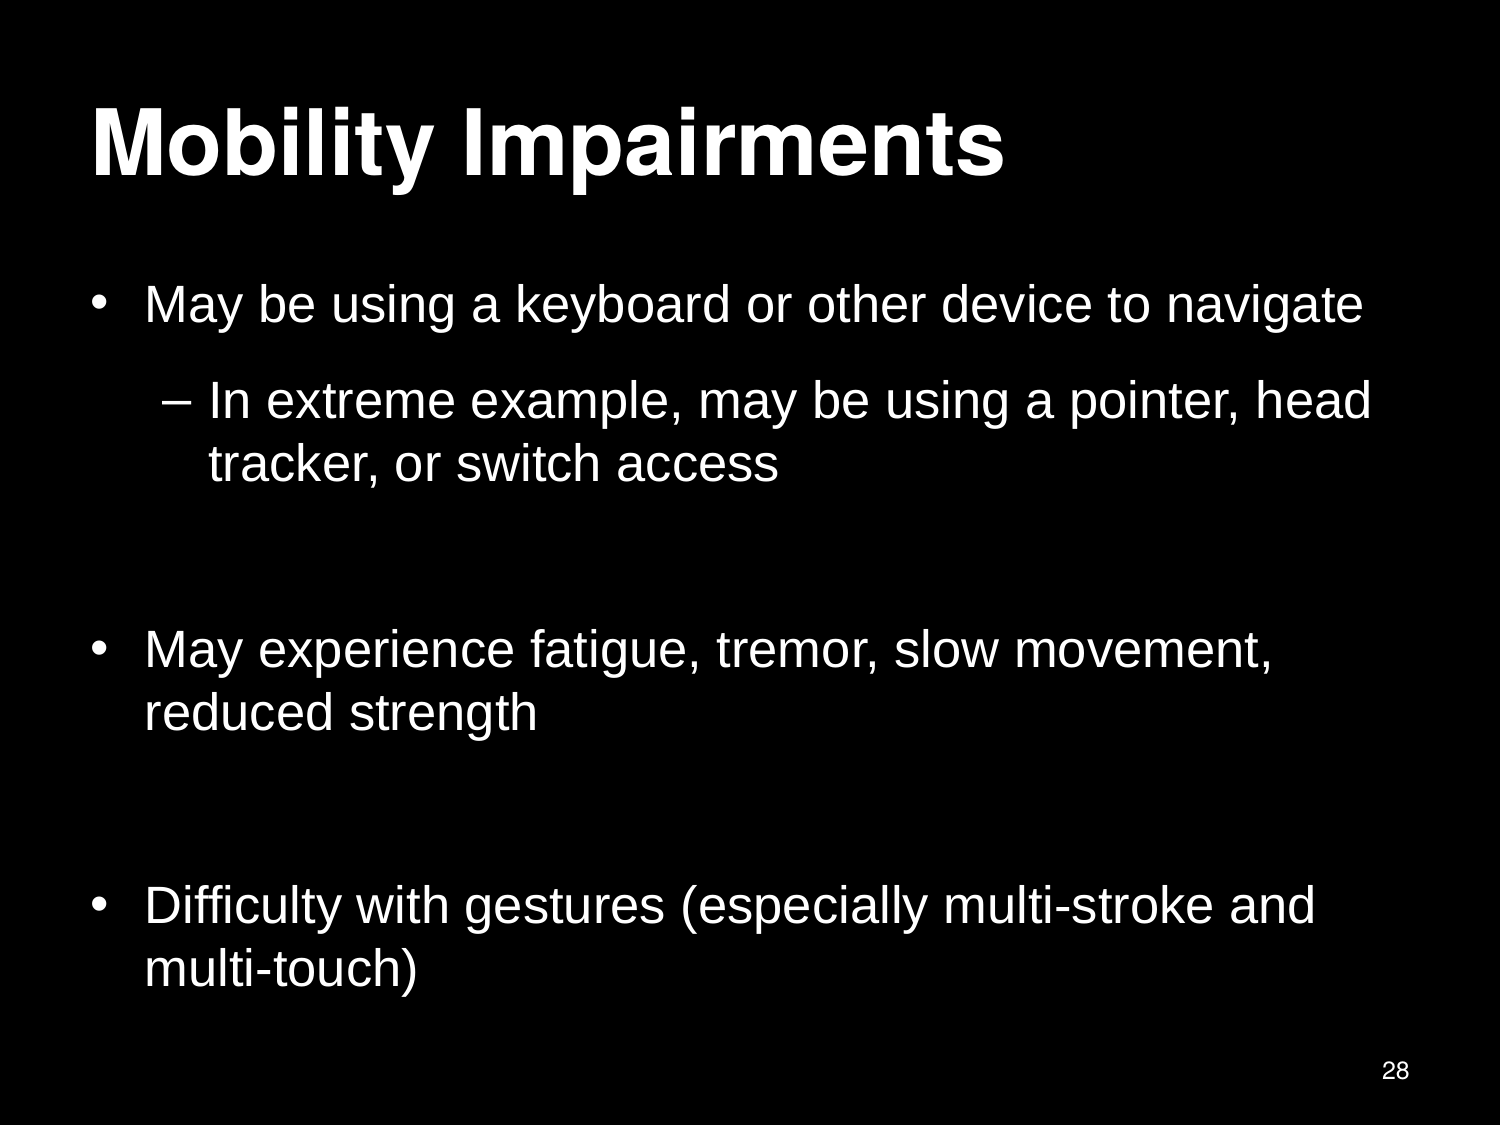

# Mobility Impairments
May be using a keyboard or other device to navigate
In extreme example, may be using a pointer, head tracker, or switch access

May experience fatigue, tremor, slow movement, reduced strength

Difficulty with gestures (especially multi-stroke and multi-touch)
28